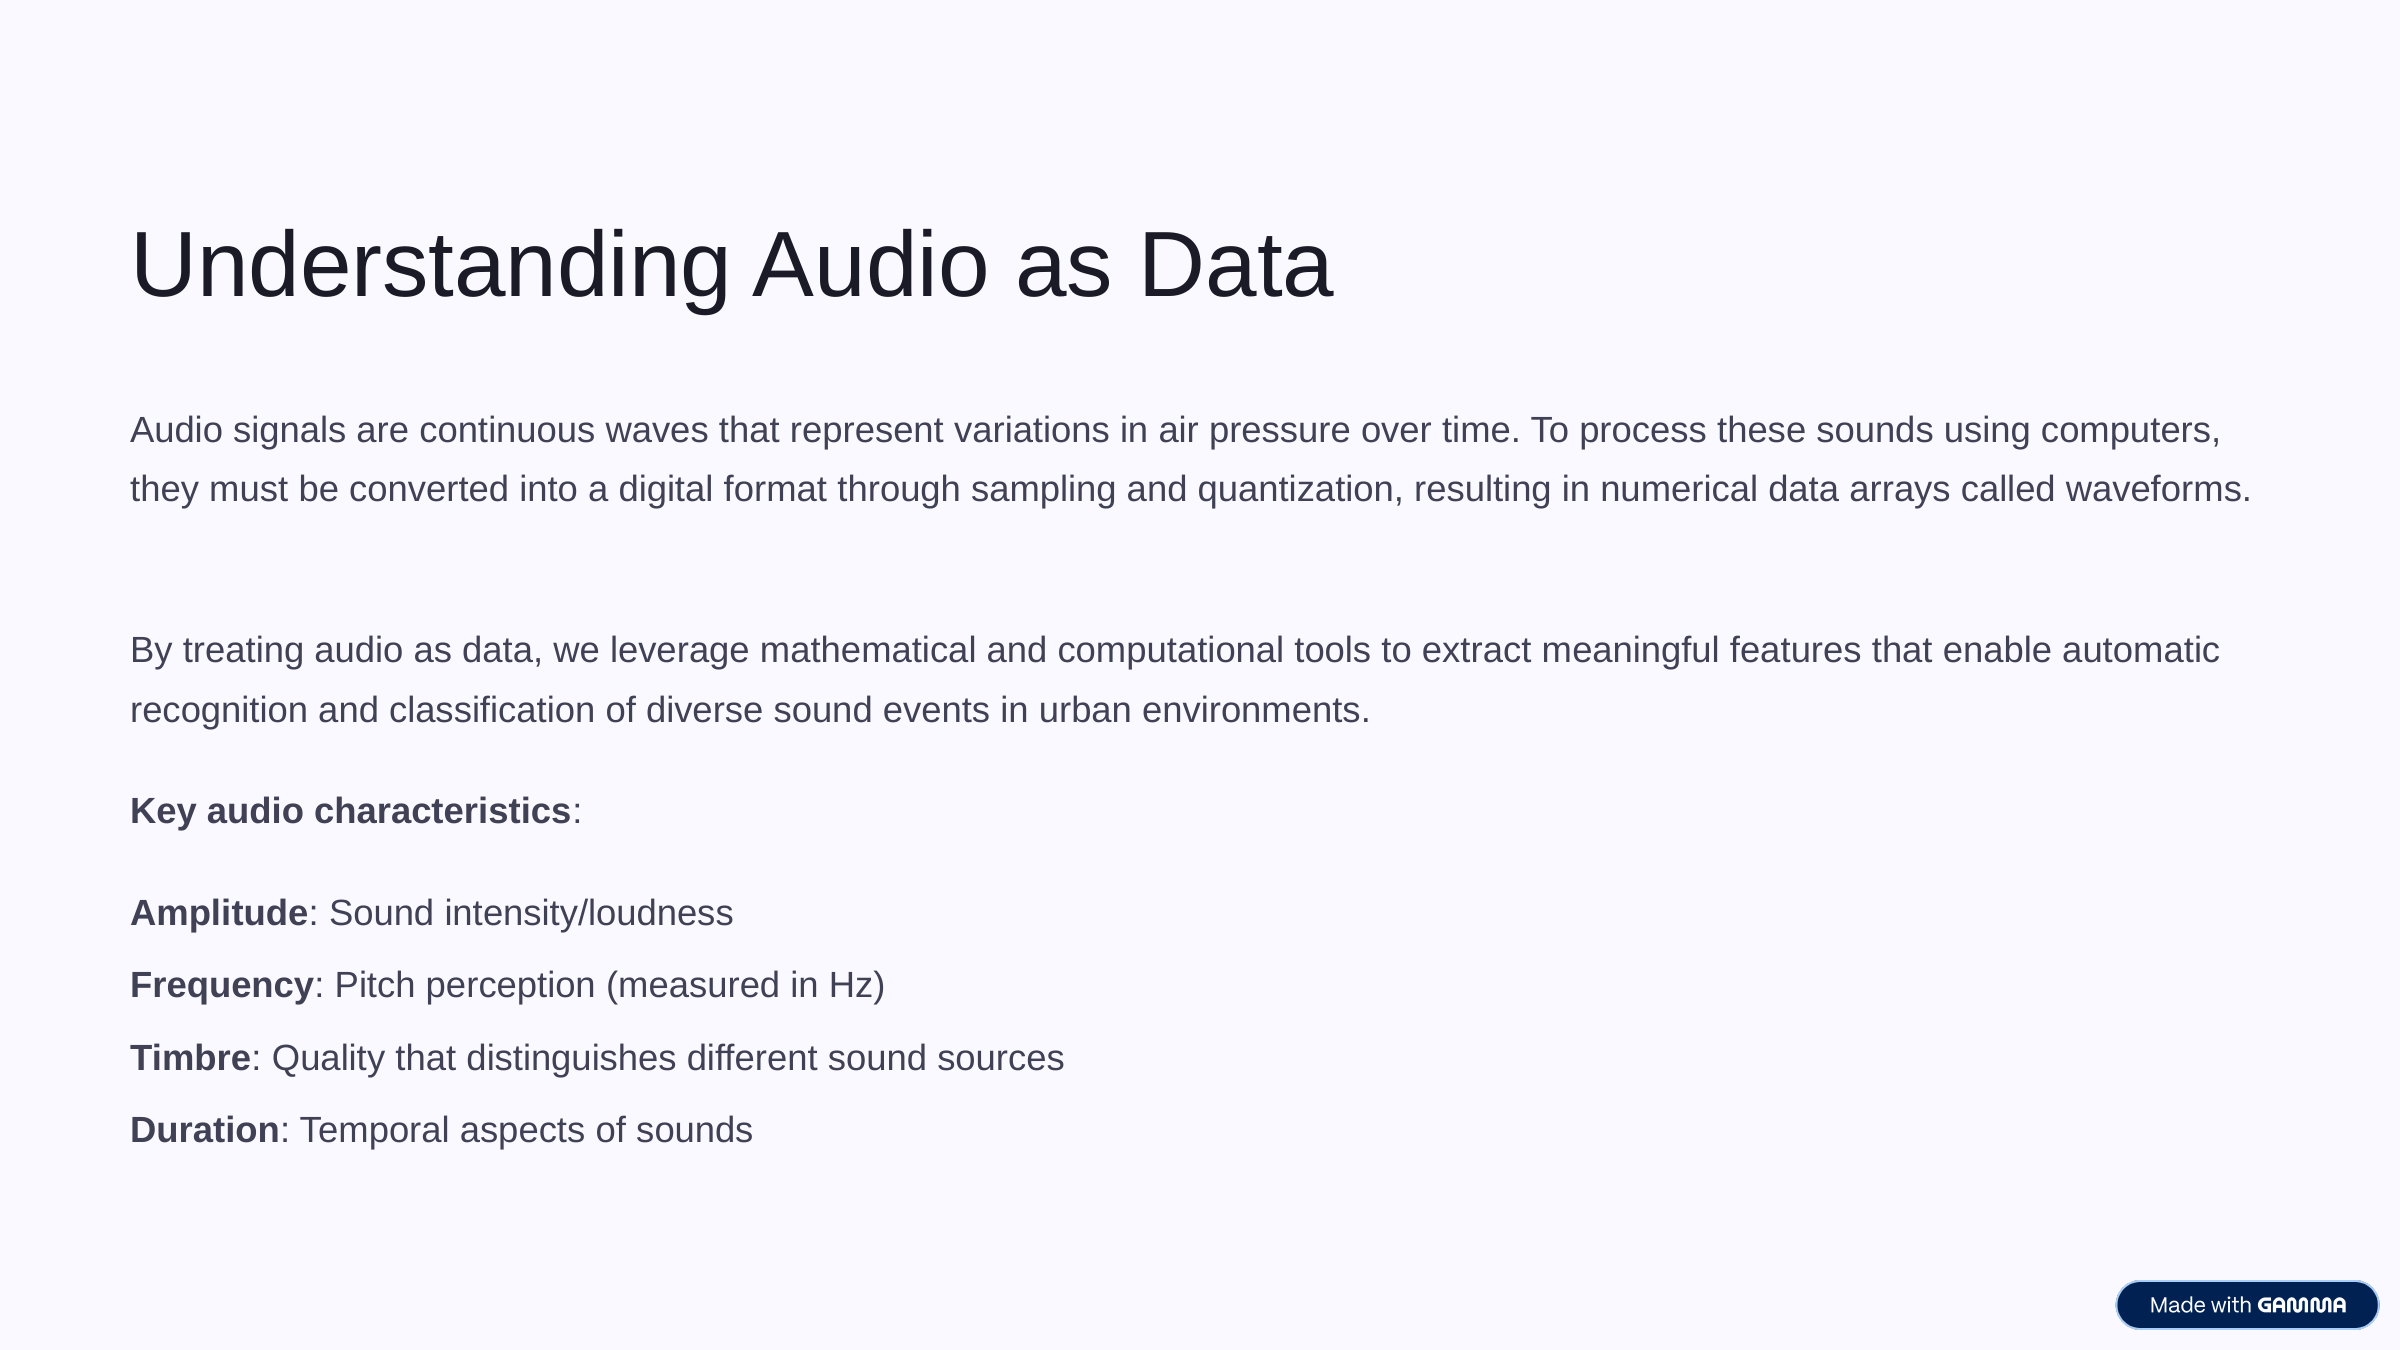

Understanding Audio as Data
Audio signals are continuous waves that represent variations in air pressure over time. To process these sounds using computers, they must be converted into a digital format through sampling and quantization, resulting in numerical data arrays called waveforms.
By treating audio as data, we leverage mathematical and computational tools to extract meaningful features that enable automatic recognition and classification of diverse sound events in urban environments.
Key audio characteristics:
Amplitude: Sound intensity/loudness
Frequency: Pitch perception (measured in Hz)
Timbre: Quality that distinguishes different sound sources
Duration: Temporal aspects of sounds